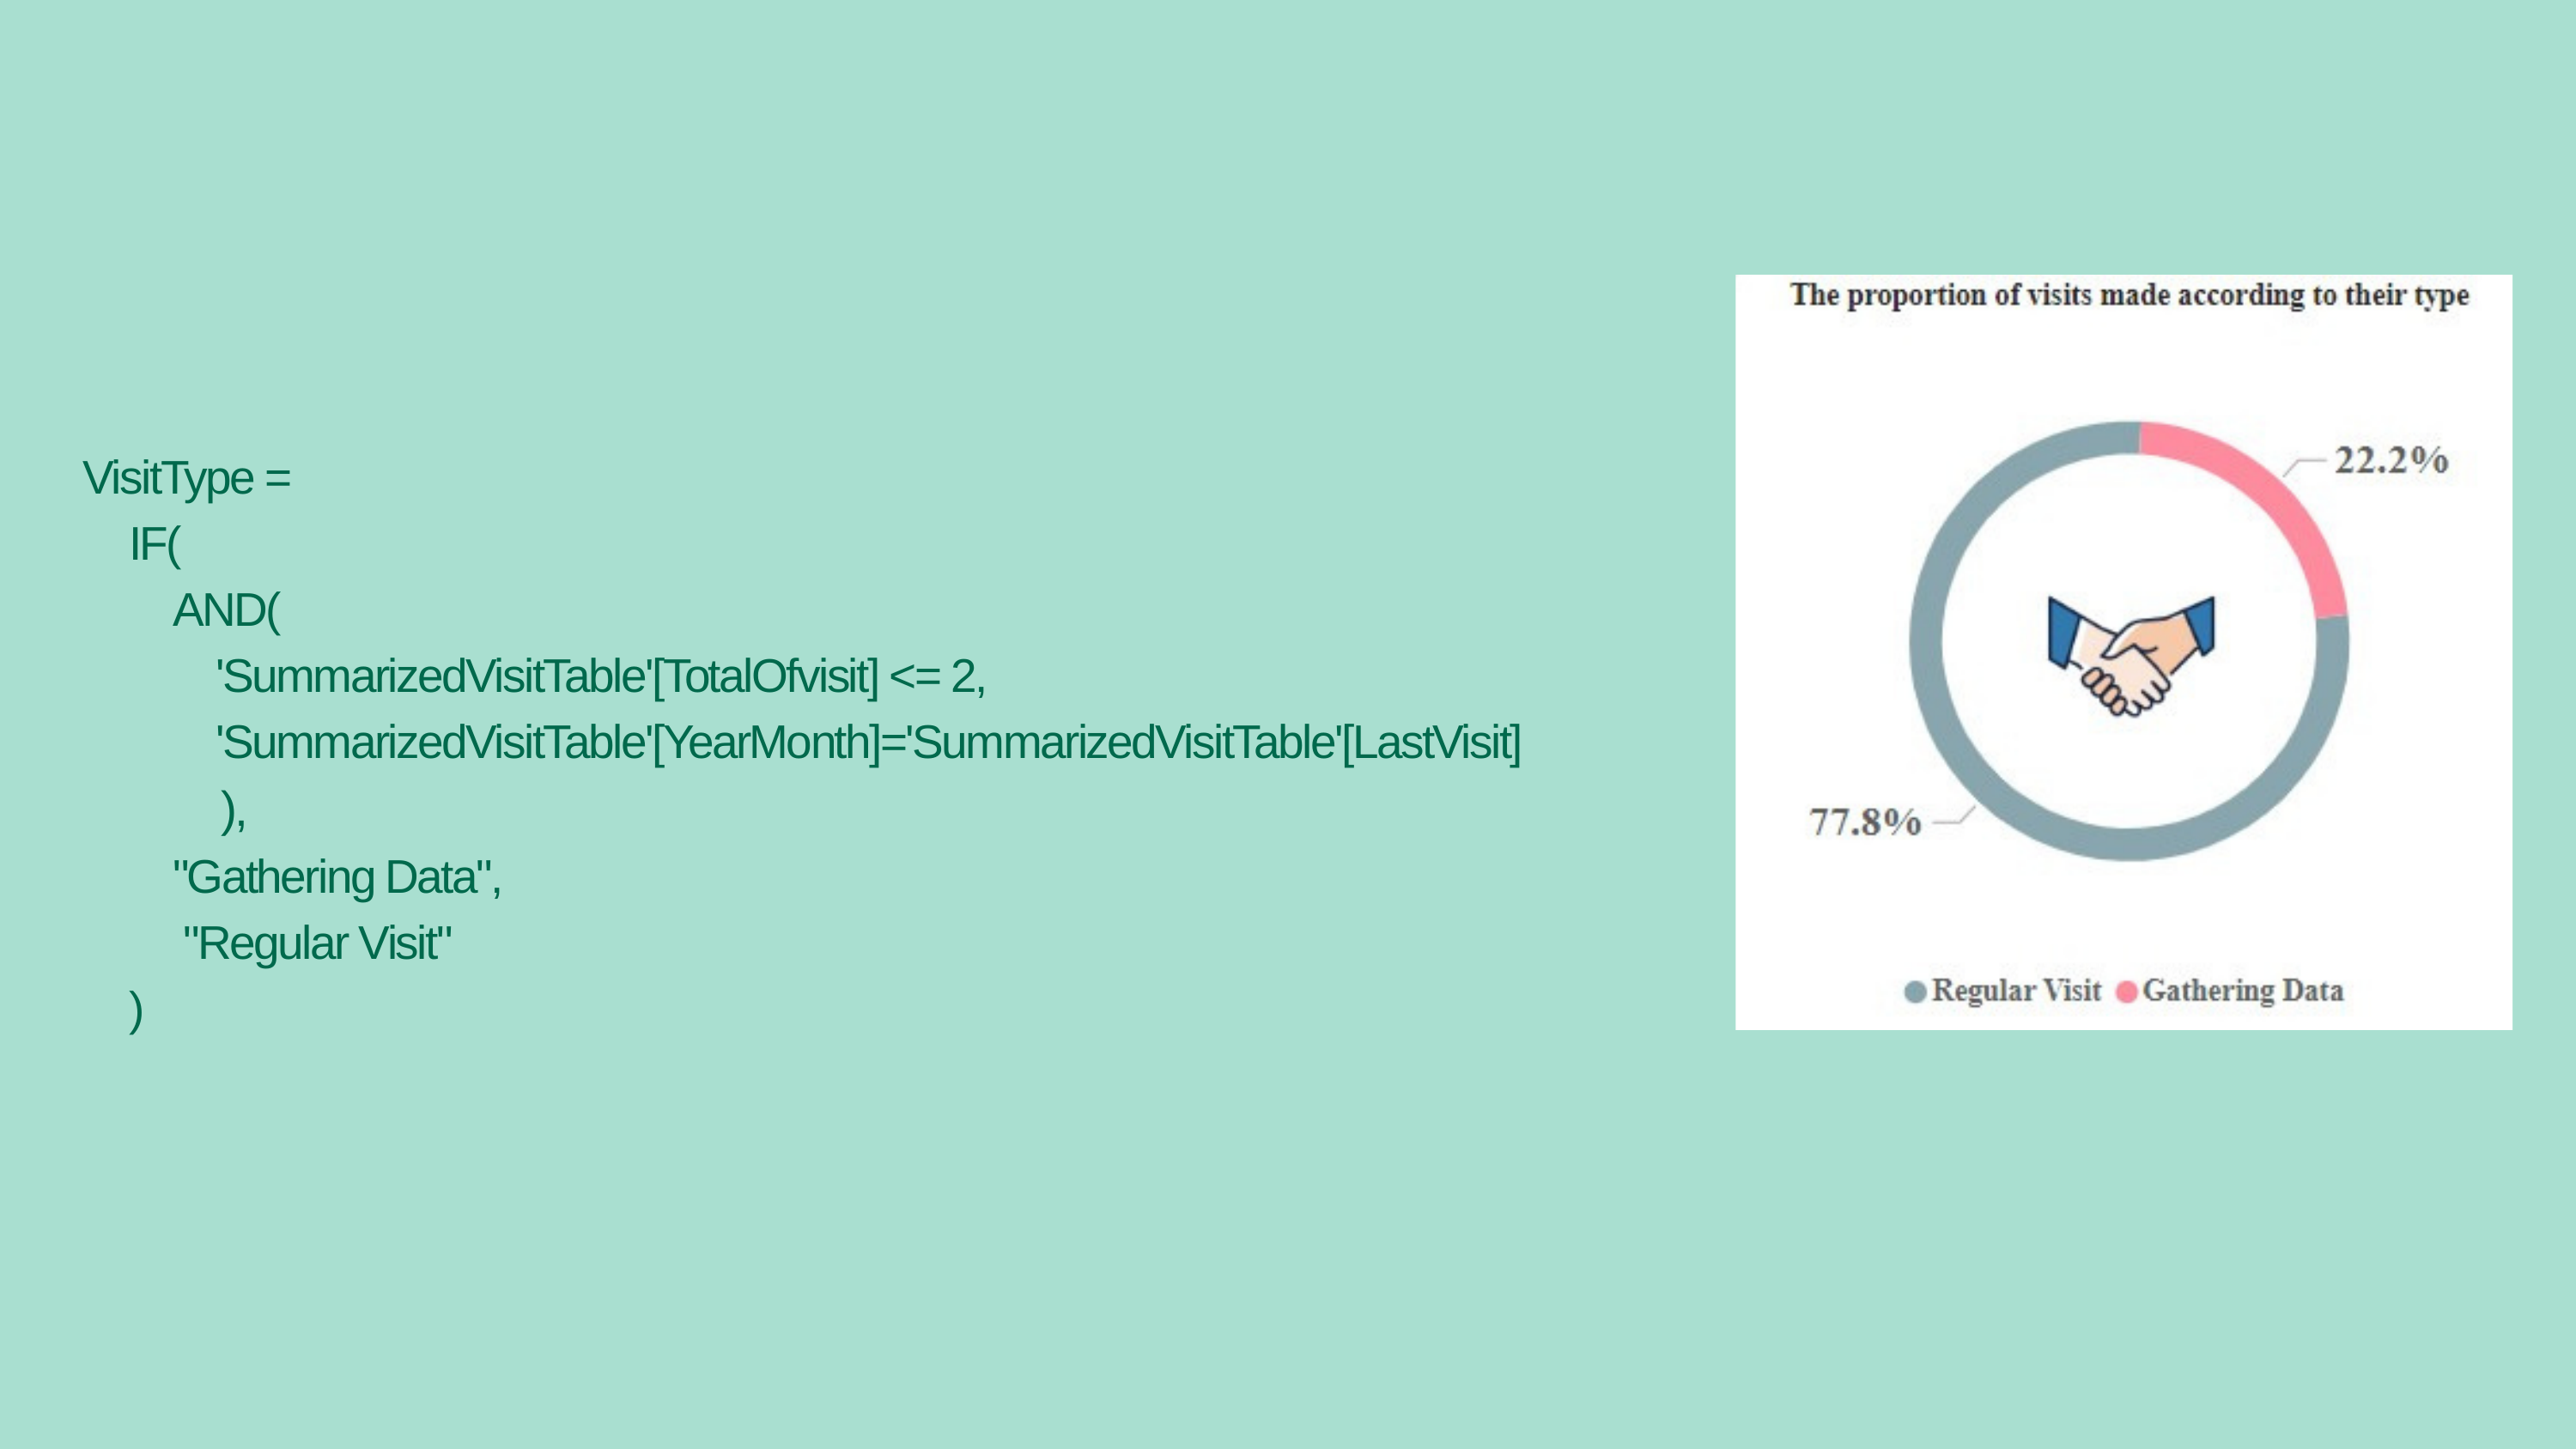

VisitType =
    IF(
        AND(
            'SummarizedVisitTable'[TotalOfvisit] <= 2,
            'SummarizedVisitTable'[YearMonth]='SummarizedVisitTable'[LastVisit]
            ),
        "Gathering Data",
         "Regular Visit"
    )